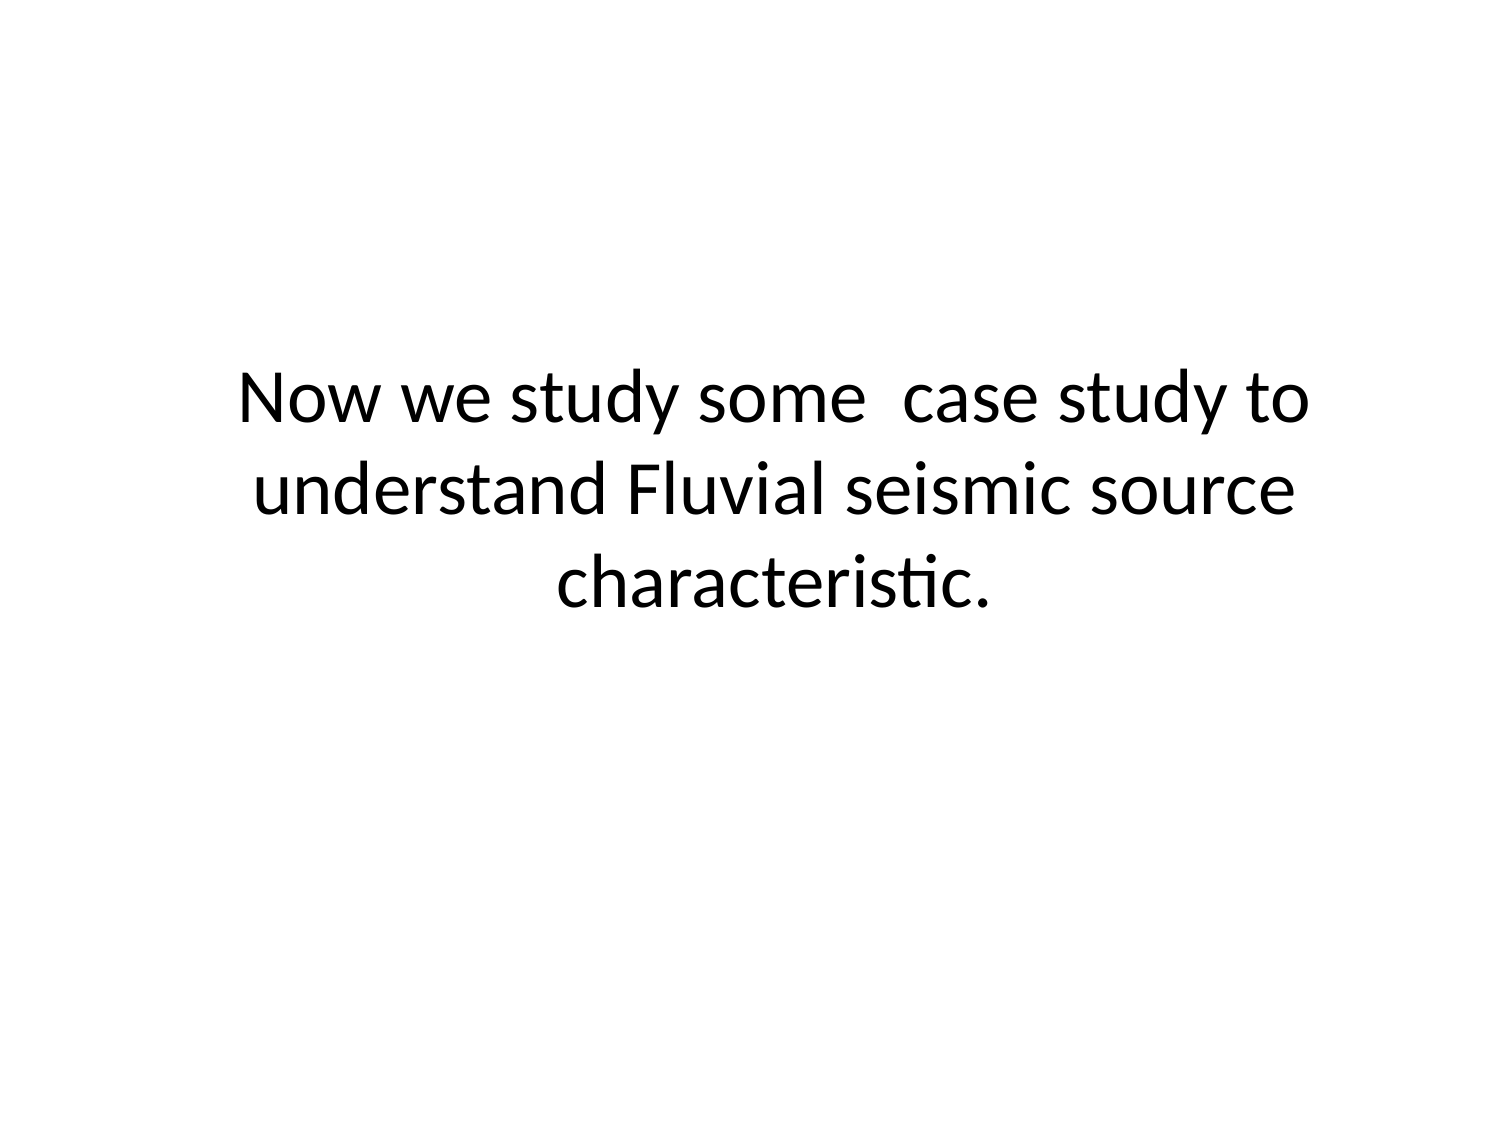

# Now we study some  case study to understand Fluvial seismic source characteristic.